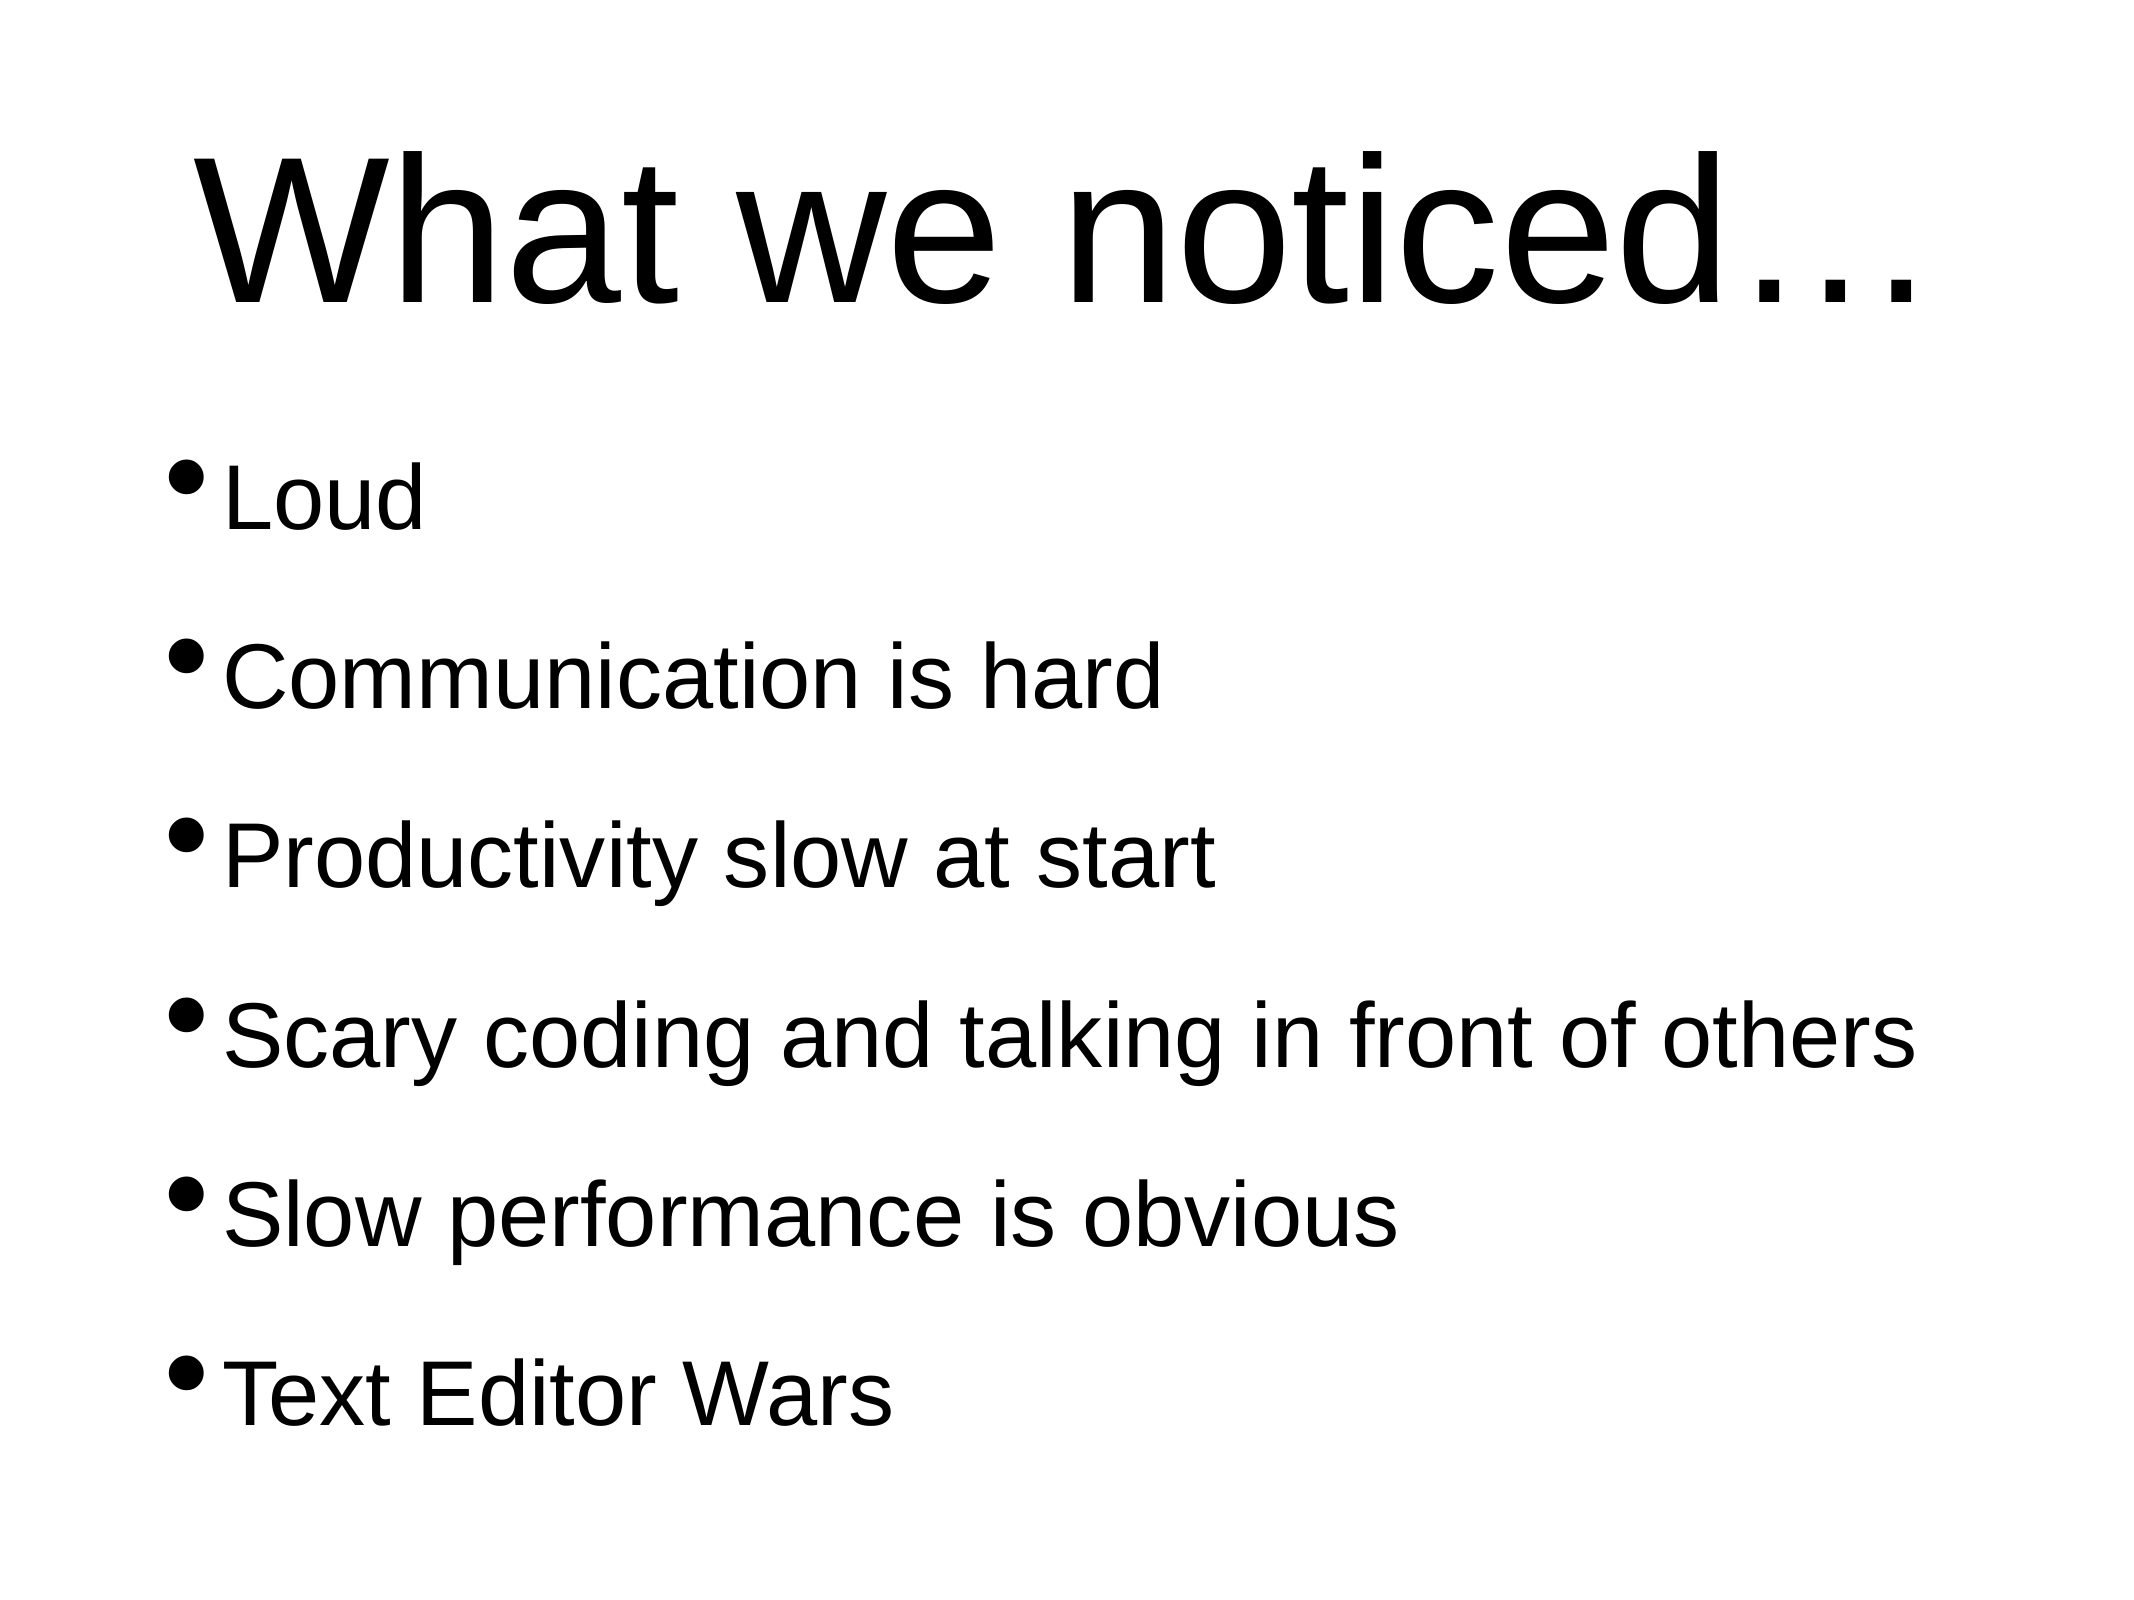

# What we noticed…
Loud
Communication is hard
Productivity slow at start
Scary coding and talking in front of others
Slow performance is obvious
Text Editor Wars